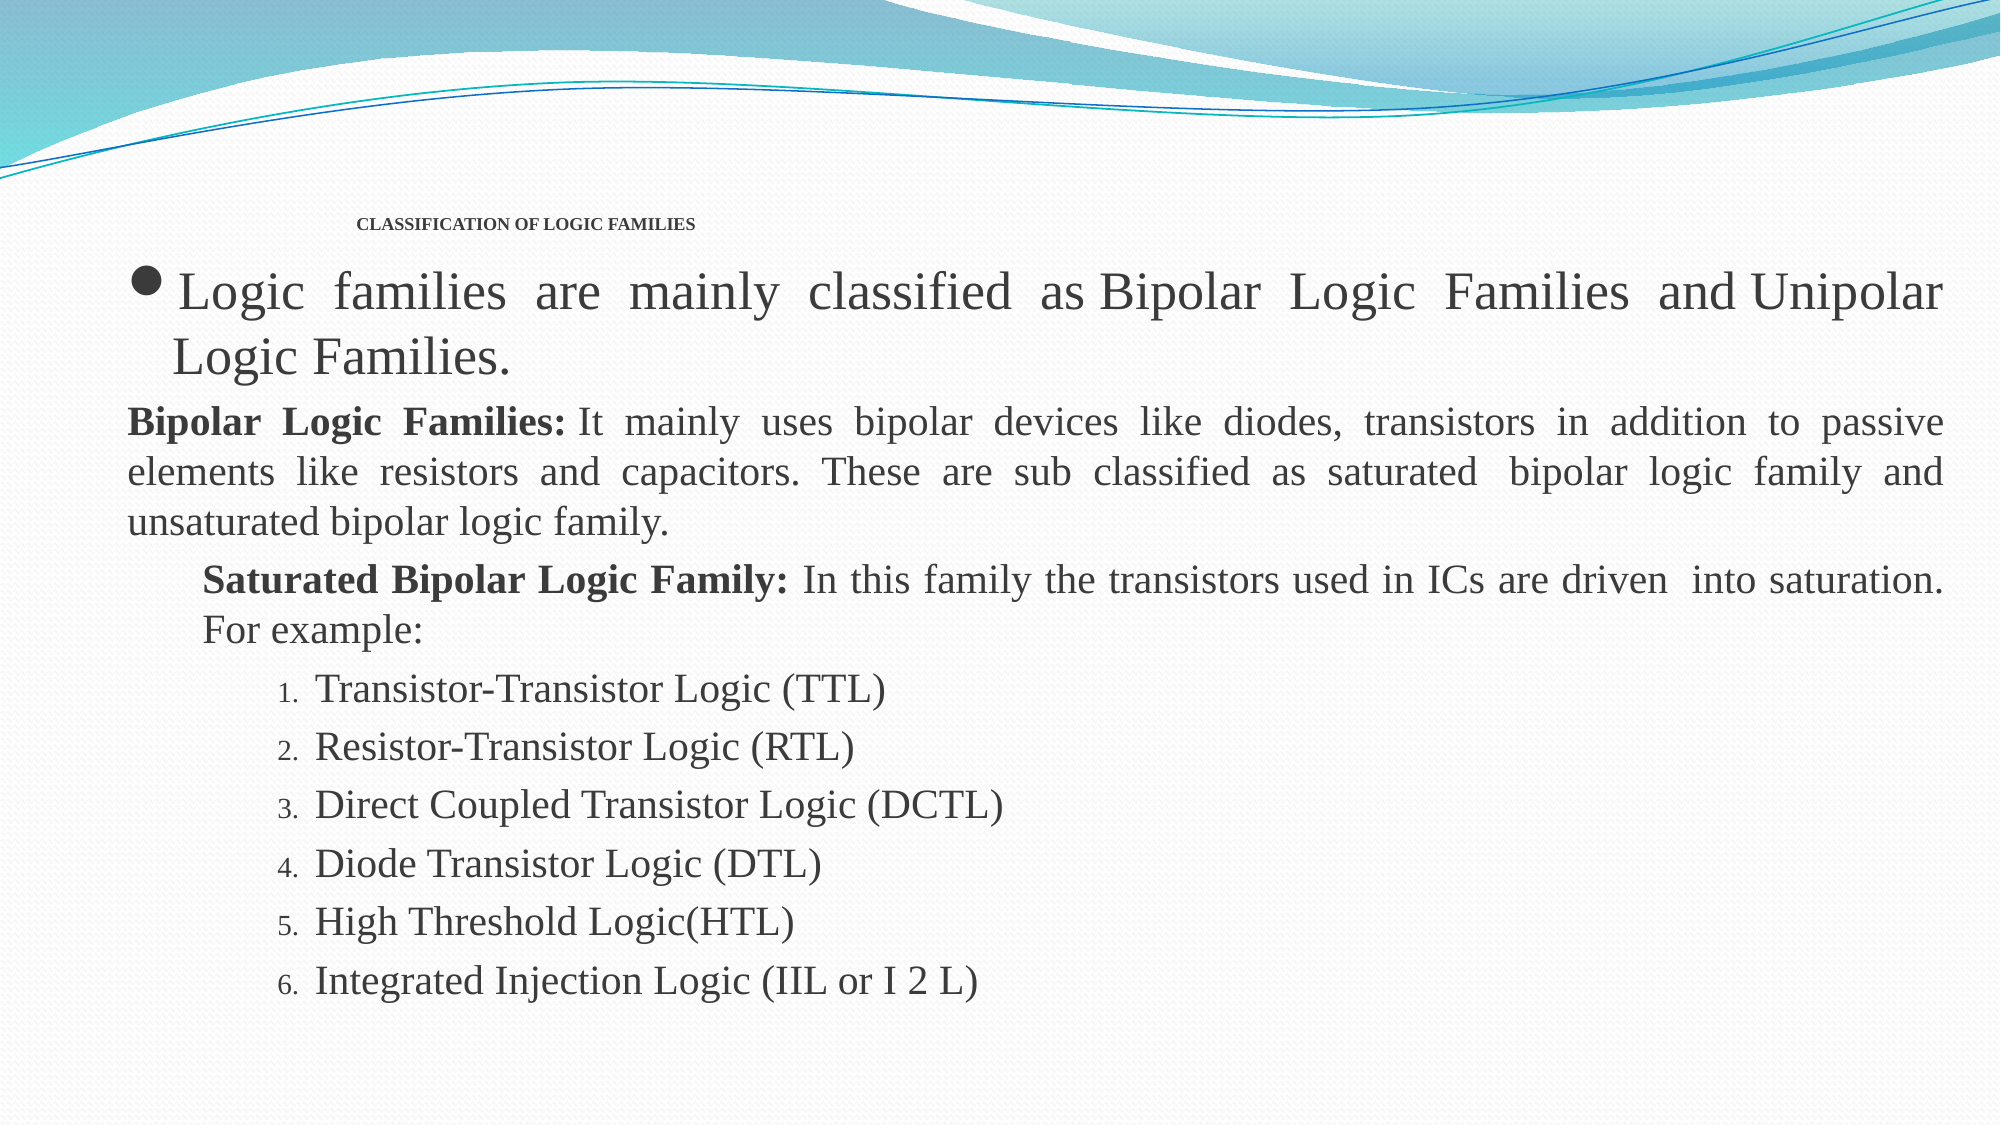

# CLASSIFICATION OF LOGIC FAMILIES
Logic families are mainly classified as Bipolar Logic Families and Unipolar Logic Families.
Bipolar Logic Families: It mainly uses bipolar devices like diodes, transistors in addition to passive elements like resistors and capacitors. These are sub classified as saturated  bipolar logic family and unsaturated bipolar logic family.
Saturated Bipolar Logic Family: In this family the transistors used in ICs are driven  into saturation. For example:
Transistor-Transistor Logic (TTL)
Resistor-Transistor Logic (RTL)
Direct Coupled Transistor Logic (DCTL)
Diode Transistor Logic (DTL)
High Threshold Logic(HTL)
Integrated Injection Logic (IIL or I 2 L)